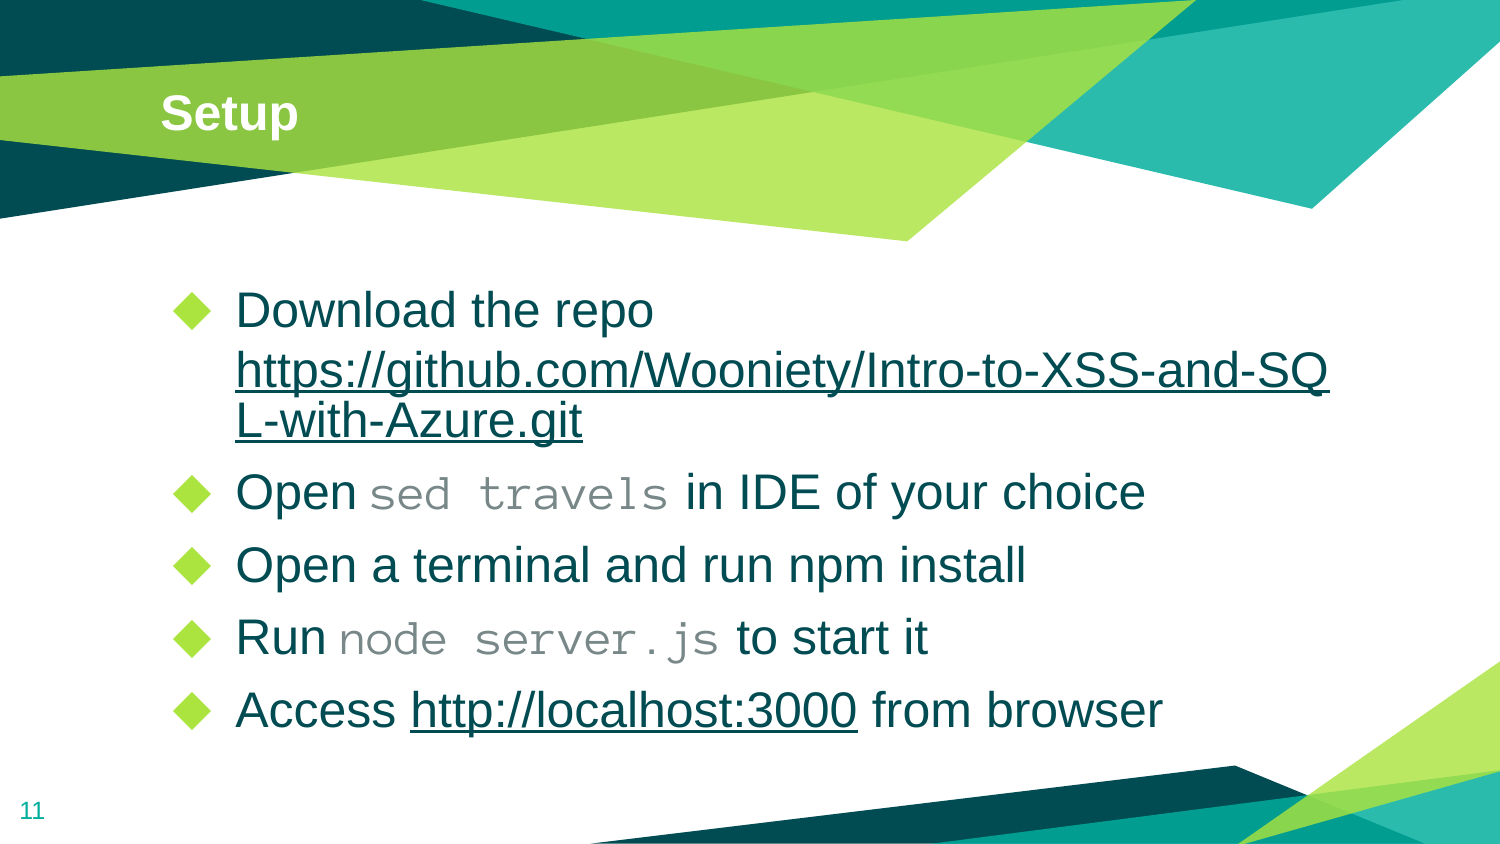

# Setup
Download the repo https://github.com/Wooniety/Intro-to-XSS-and-SQL-with-Azure.git
Open sed travels in IDE of your choice
Open a terminal and run npm install
Run node server.js to start it
Access http://localhost:3000 from browser
11